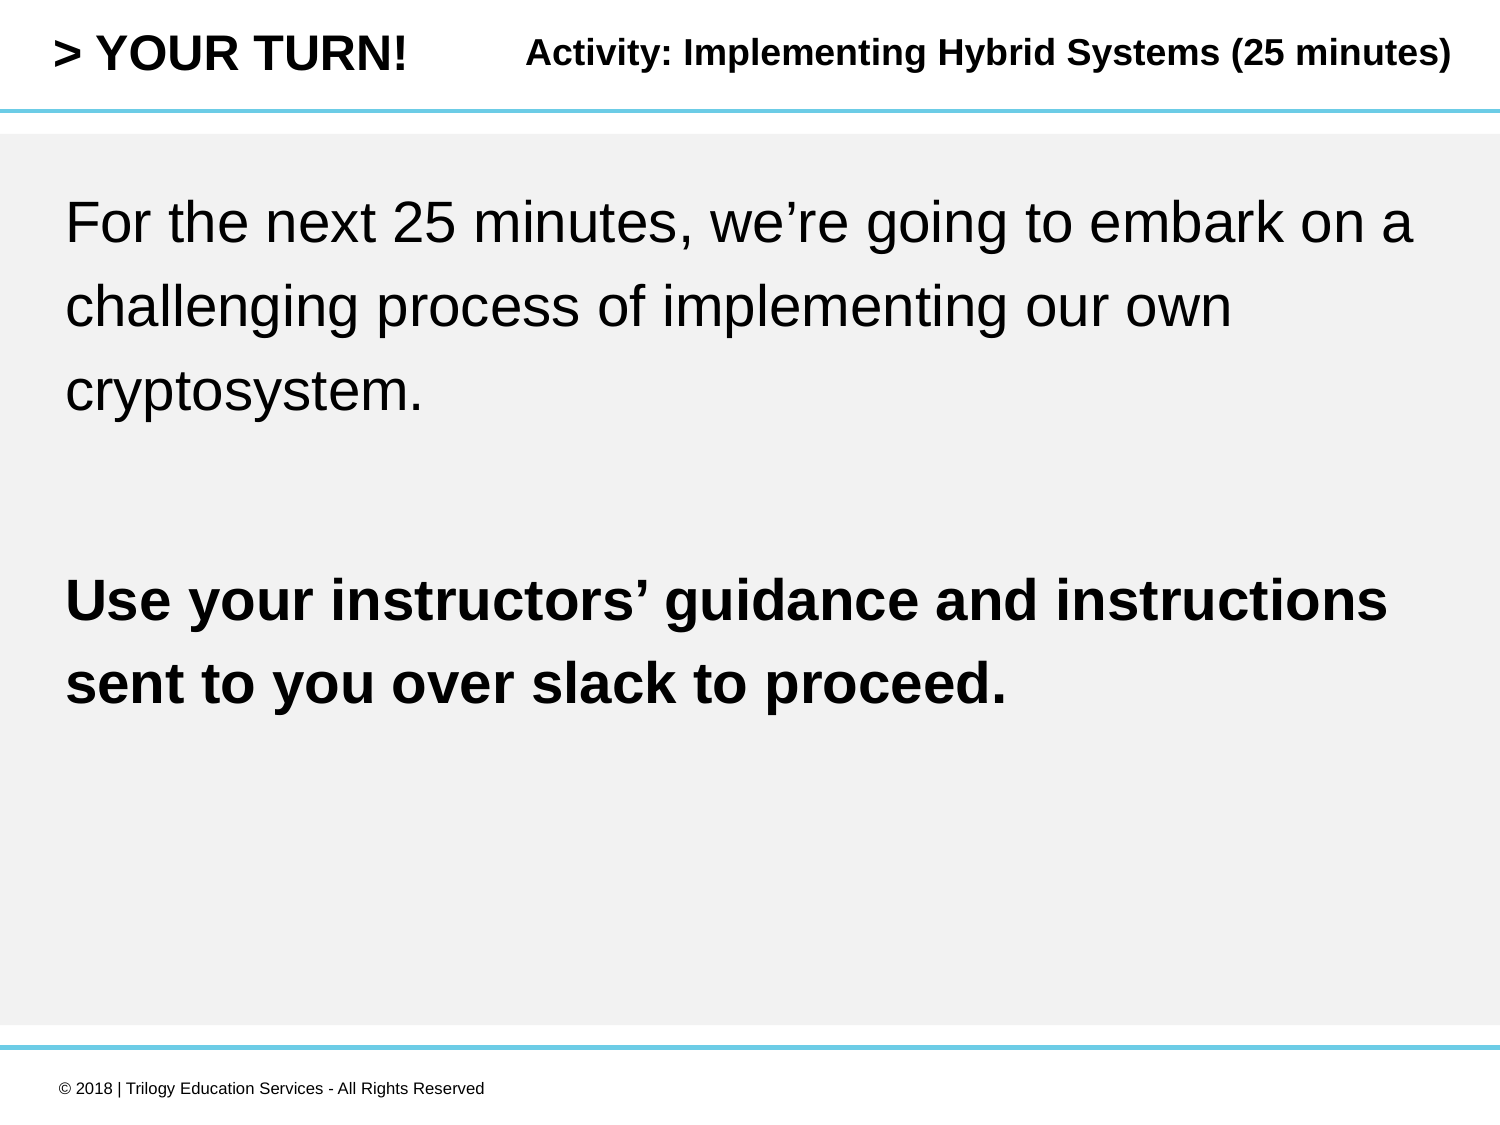

Activity: Implementing Hybrid Systems (25 minutes)
For the next 25 minutes, we’re going to embark on a challenging process of implementing our own cryptosystem.

Use your instructors’ guidance and instructions sent to you over slack to proceed.